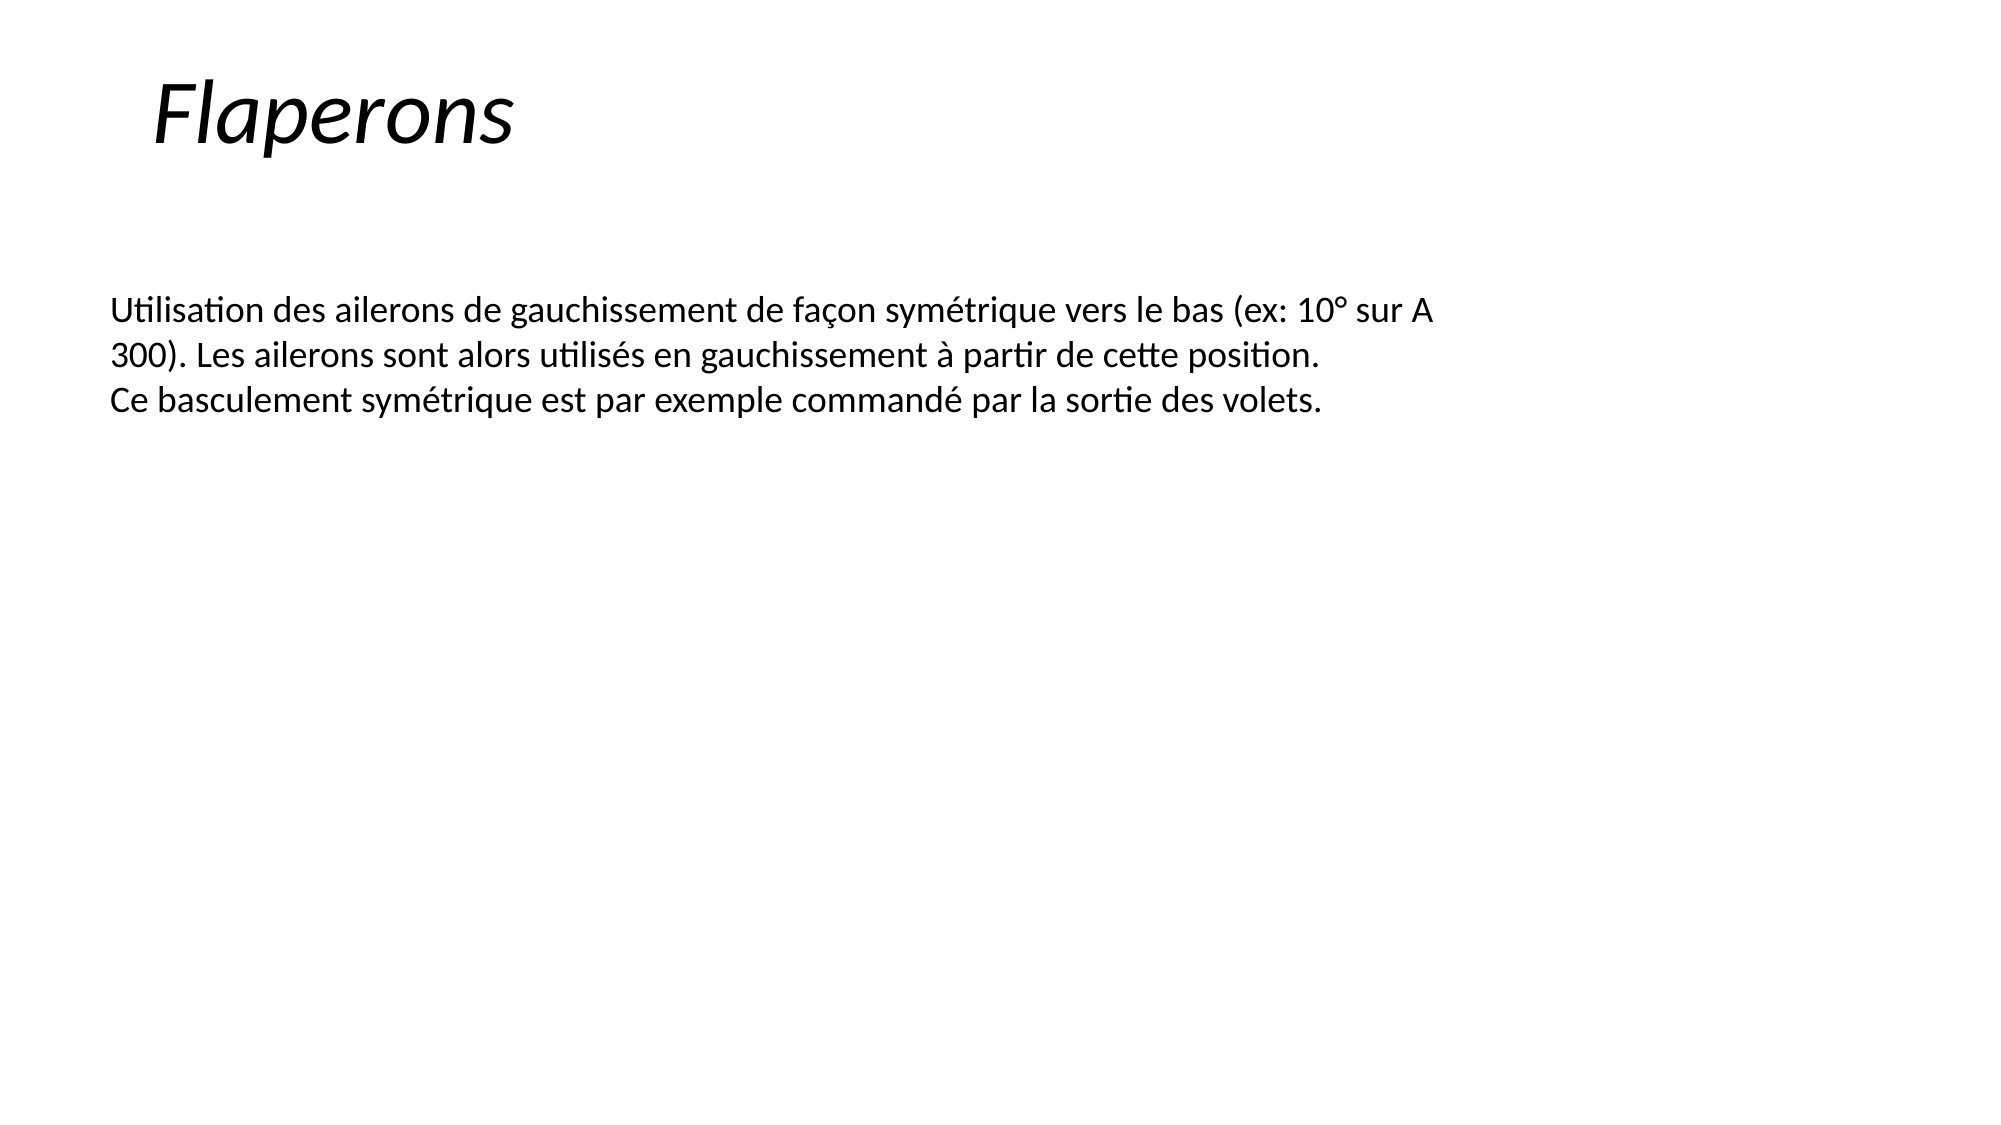

# Flaperons
Utilisation des ailerons de gauchissement de façon symétrique vers le bas (ex: 10° sur A 300). Les ailerons sont alors utilisés en gauchissement à partir de cette position.
Ce basculement symétrique est par exemple commandé par la sortie des volets.